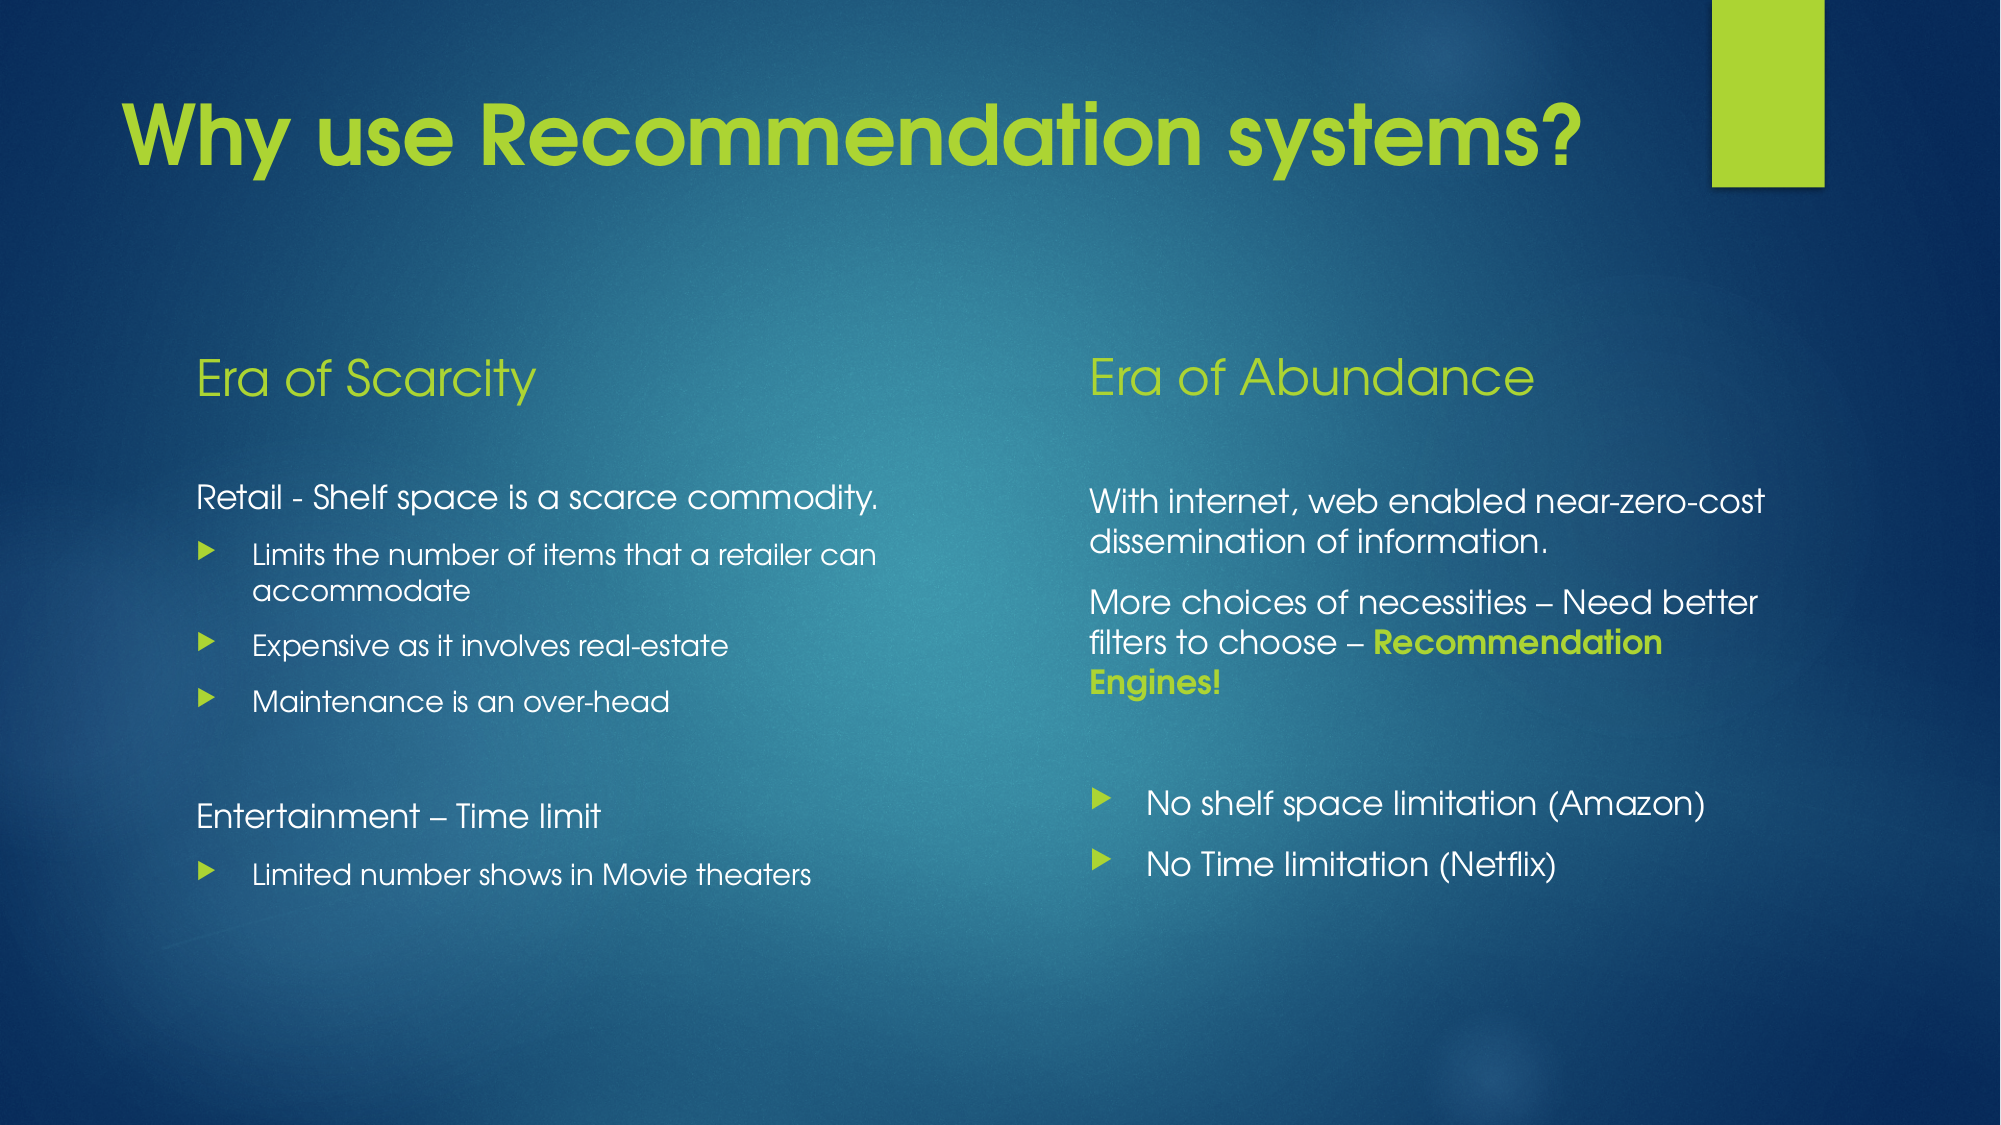

# Why use Recommendation systems?
Era of Abundance
Era of Scarcity

Retail - Shelf space is a scarce commodity.
Limits the number of items that a retailer can accommodate
Expensive as it involves real-estate
Maintenance is an over-head

Entertainment – Time limit
Limited number shows in Movie theaters

With internet, web enabled near-zero-cost dissemination of information.
More choices of necessities – Need better filters to choose – Recommendation Engines!

No shelf space limitation (Amazon)
No Time limitation (Netflix)